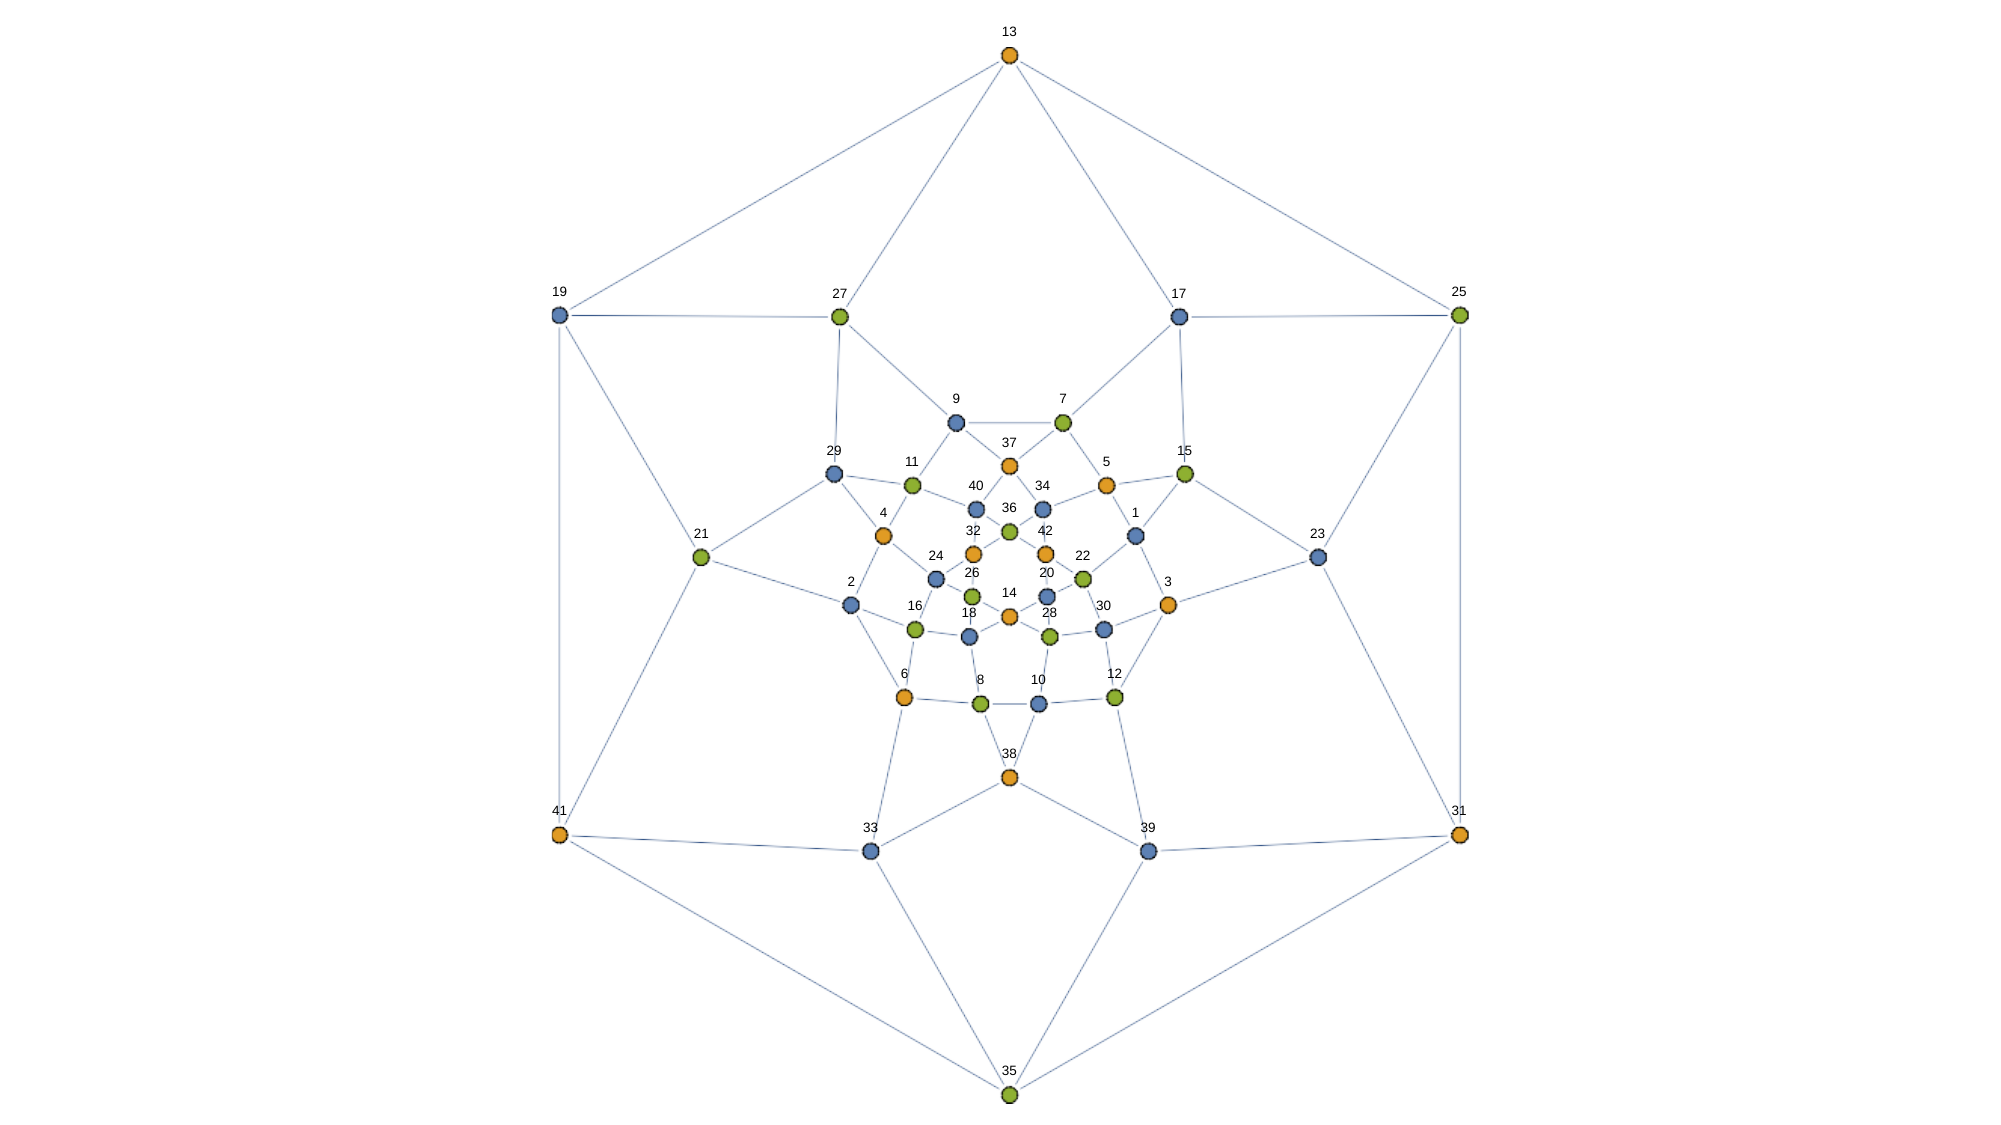

13

19
25
27
17
9
7
37
29
15
11
5
40
34
36
4
1
32
42
21
23
24
22
26
20
3
2
14
30
16
18
28
12
6
8
10
38
41
31
33
39
35